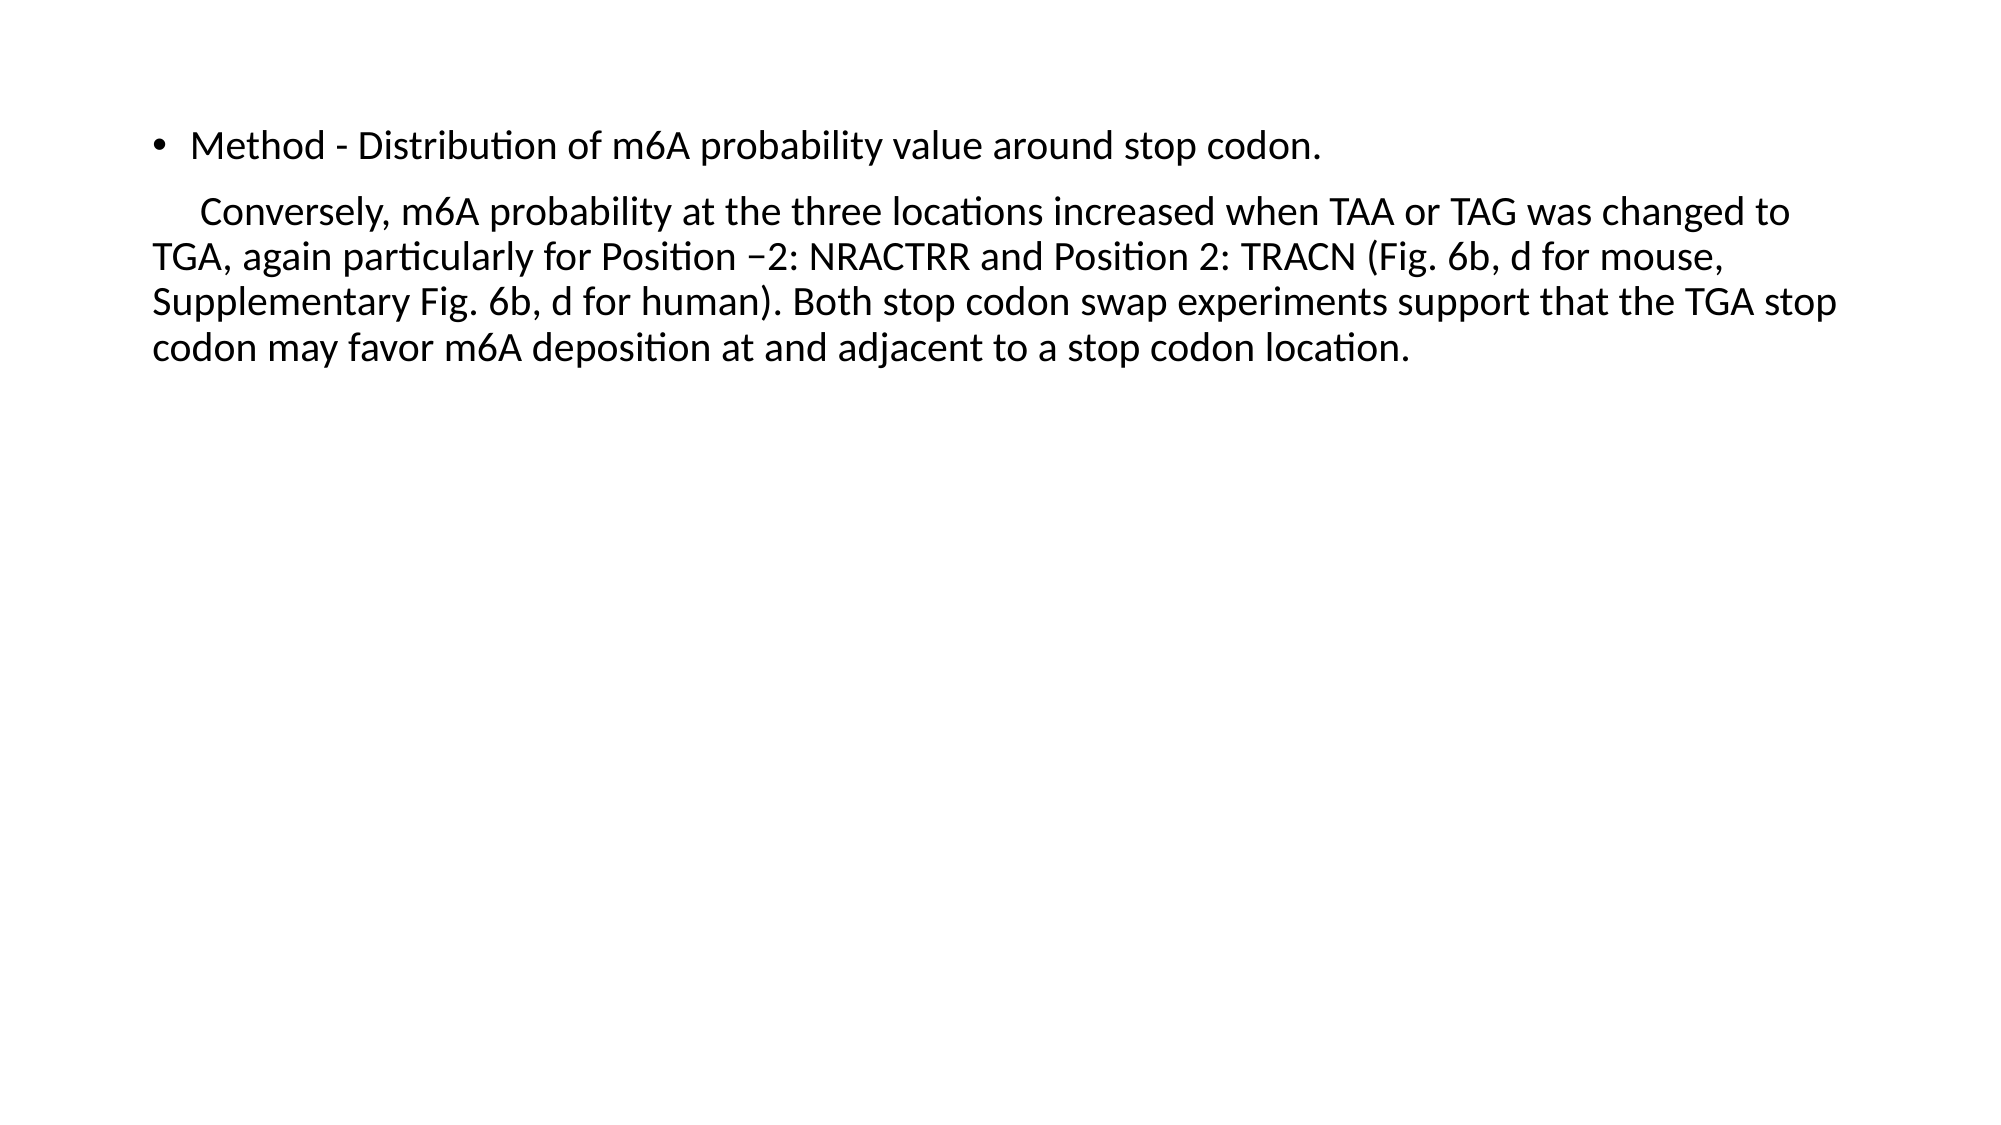

Method - Distribution of m6A probability value around stop codon.
     Conversely, m6A probability at the three locations increased when TAA or TAG was changed to TGA, again particularly for Position −2: NRACTRR and Position 2: TRACN (Fig. 6b, d for mouse, Supplementary Fig. 6b, d for human). Both stop codon swap experiments support that the TGA stop codon may favor m6A deposition at and adjacent to a stop codon location.